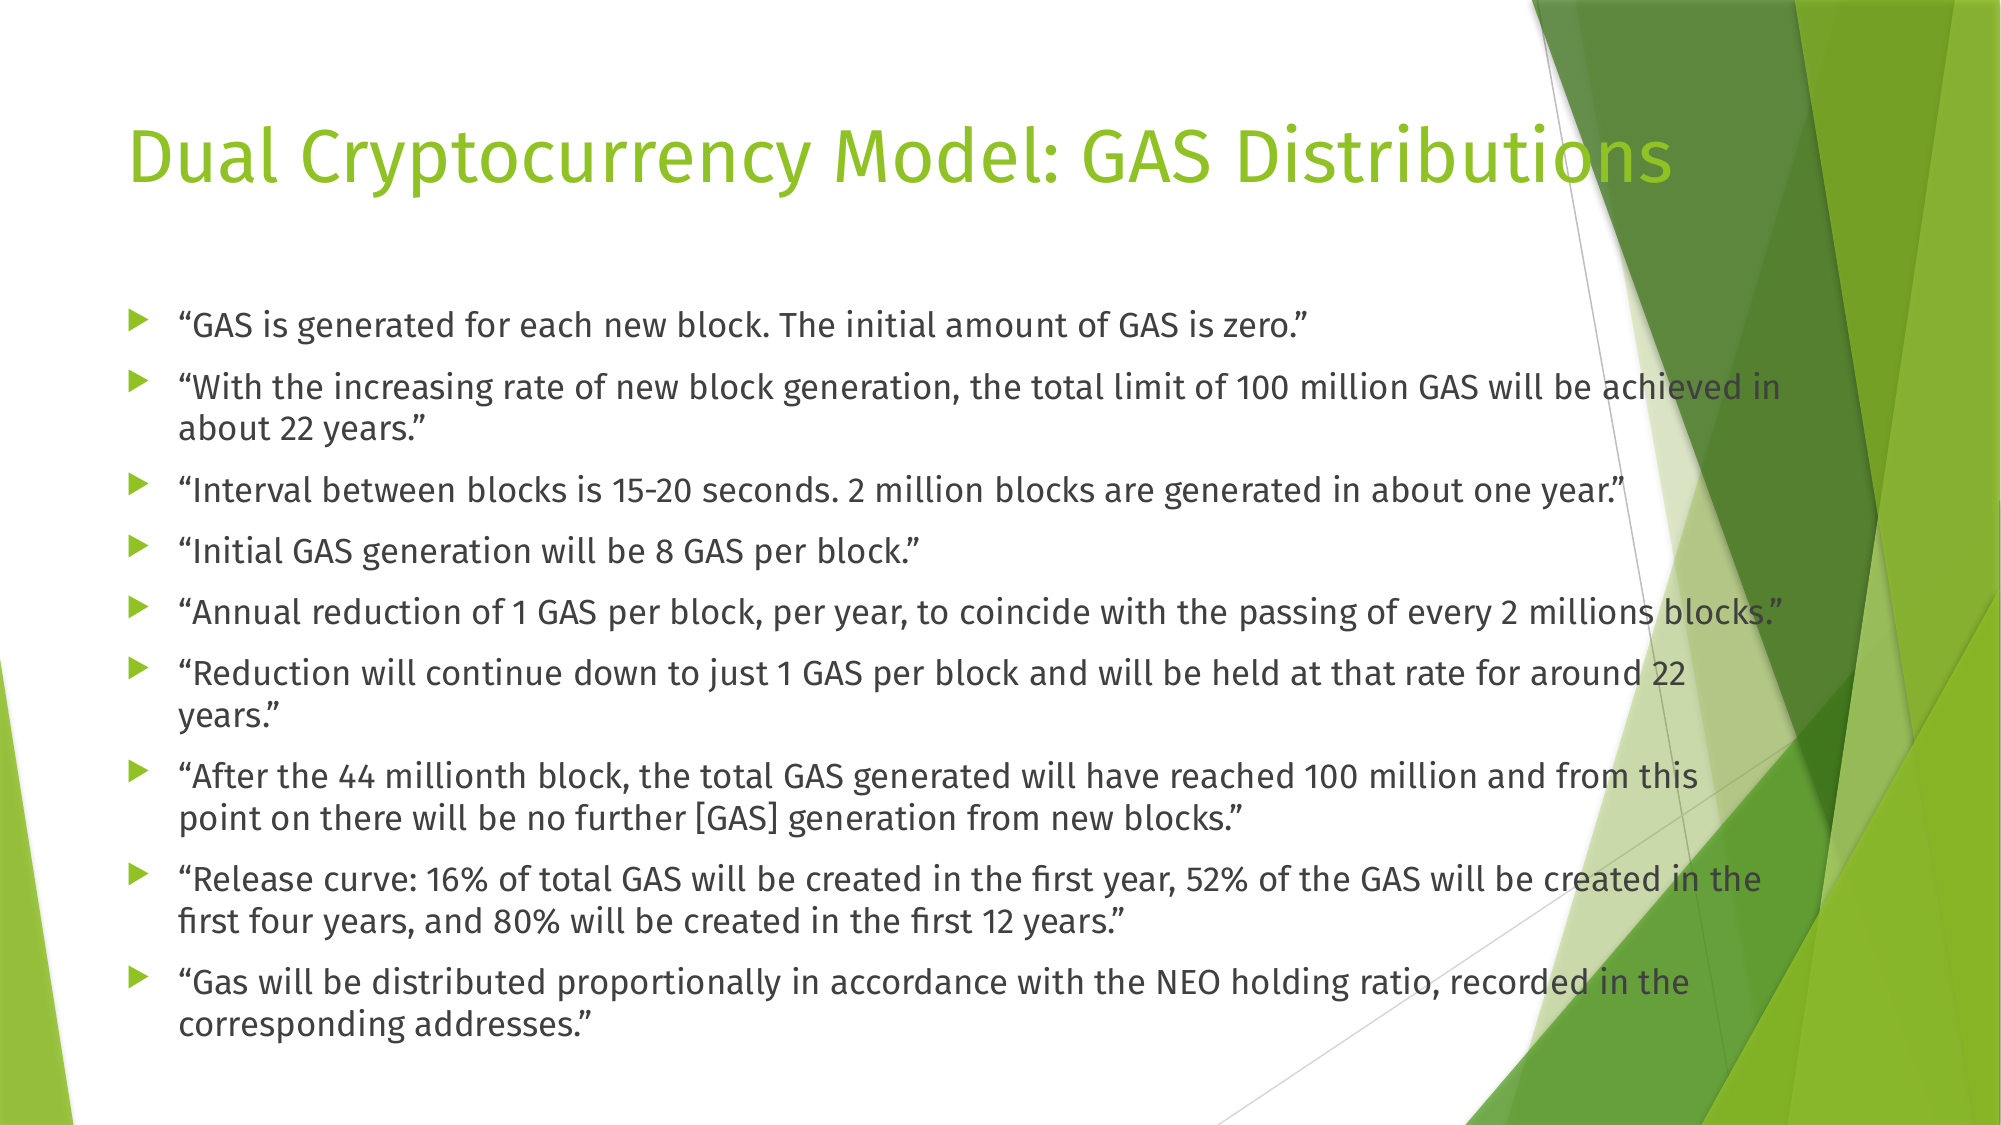

# Dual Cryptocurrency Model: GAS Distributions
“GAS is generated for each new block. The initial amount of GAS is zero.”
“With the increasing rate of new block generation, the total limit of 100 million GAS will be achieved in about 22 years.”
“Interval between blocks is 15-20 seconds. 2 million blocks are generated in about one year.”
“Initial GAS generation will be 8 GAS per block.”
“Annual reduction of 1 GAS per block, per year, to coincide with the passing of every 2 millions blocks.”
“Reduction will continue down to just 1 GAS per block and will be held at that rate for around 22 years.”
“After the 44 millionth block, the total GAS generated will have reached 100 million and from this point on there will be no further [GAS] generation from new blocks.”
“Release curve: 16% of total GAS will be created in the first year, 52% of the GAS will be created in the first four years, and 80% will be created in the first 12 years.”
“Gas will be distributed proportionally in accordance with the NEO holding ratio, recorded in the corresponding addresses.”